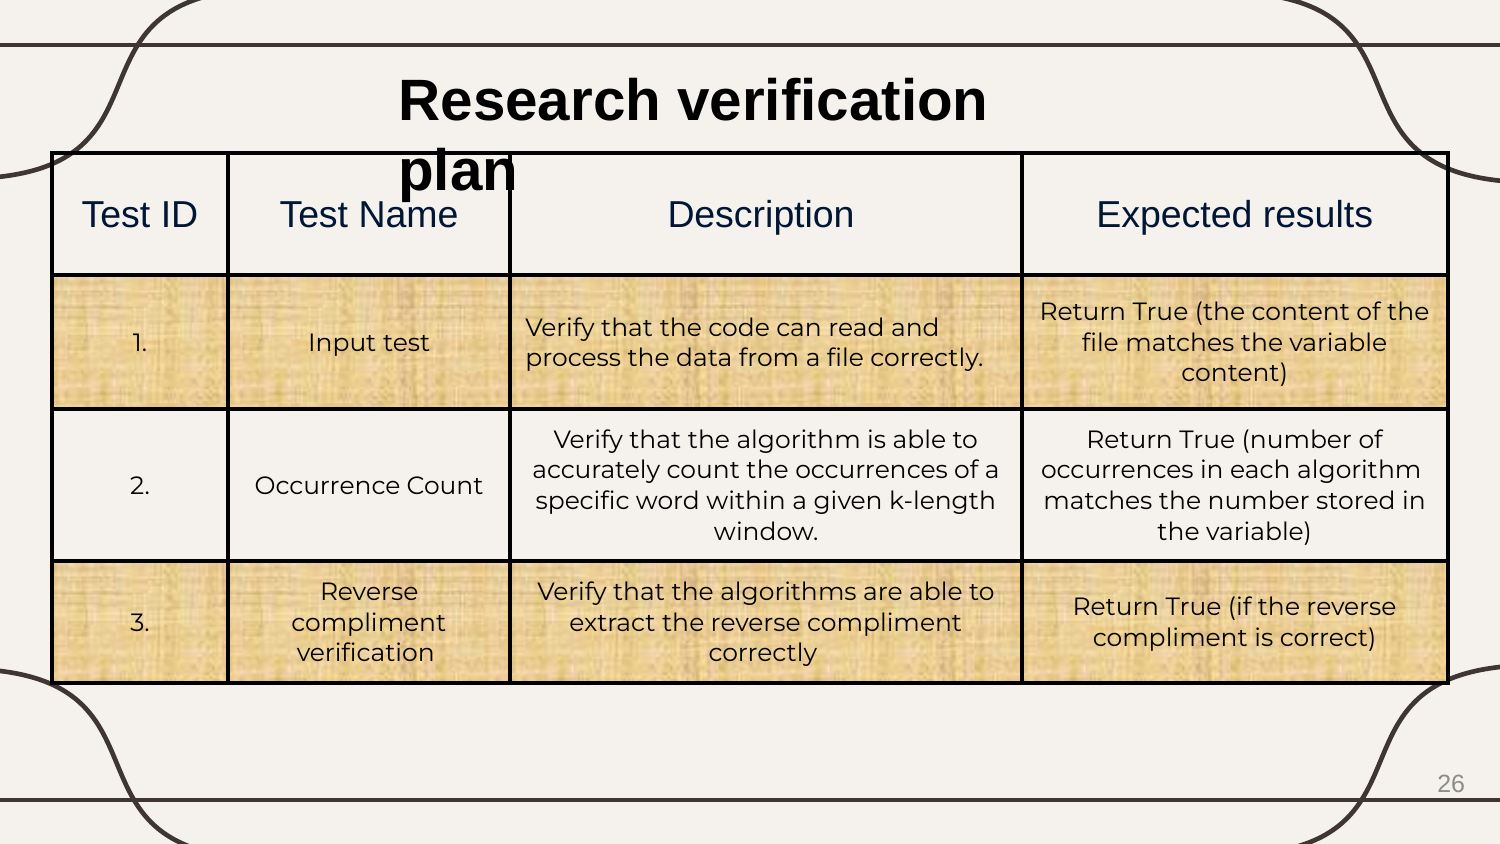

Research verification plan
| Test ID | Test Name | Description | Expected results |
| --- | --- | --- | --- |
| 1. | Input test | Verify that the code can read and process the data from a file correctly. | Return True (the content of the file matches the variable content) |
| 2. | Occurrence Count | Verify that the algorithm is able to accurately count the occurrences of a specific word within a given k-length window. | Return True (number of occurrences in each algorithm matches the number stored in the variable) |
| 3. | Reverse compliment verification | Verify that the algorithms are able to extract the reverse compliment correctly | Return True (if the reverse compliment is correct) |
26